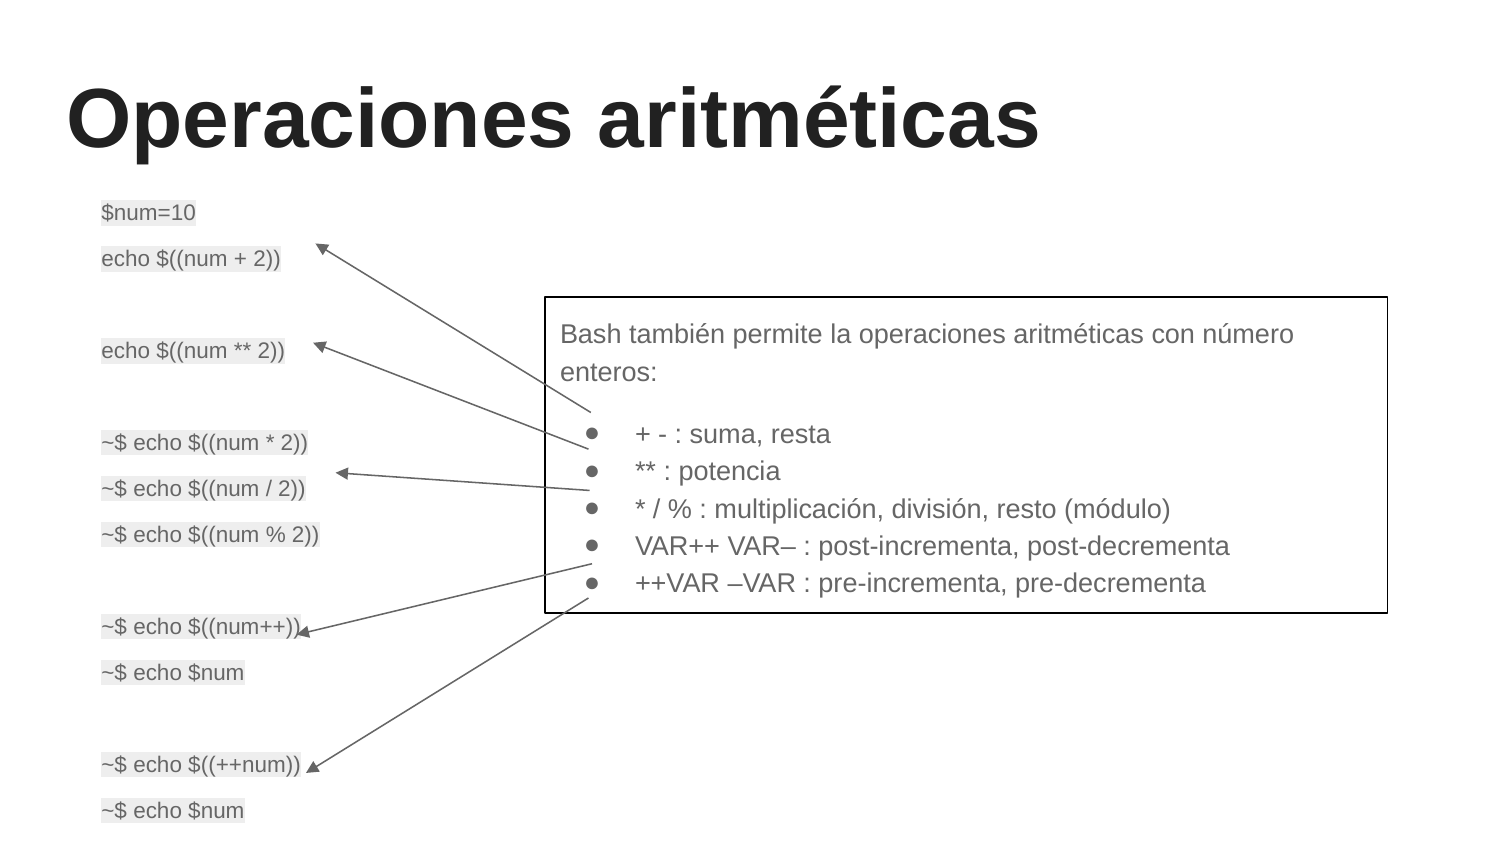

# Operaciones aritméticas
$num=10
echo $((num + 2))

echo $((num ** 2))

~$ echo $((num * 2))
~$ echo $((num / 2))
~$ echo $((num % 2))

~$ echo $((num++))
~$ echo $num

~$ echo $((++num))
~$ echo $num
Bash también permite la operaciones aritméticas con número enteros:
+ - : suma, resta
** : potencia
* / % : multiplicación, división, resto (módulo)
VAR++ VAR– : post-incrementa, post-decrementa
++VAR –VAR : pre-incrementa, pre-decrementa